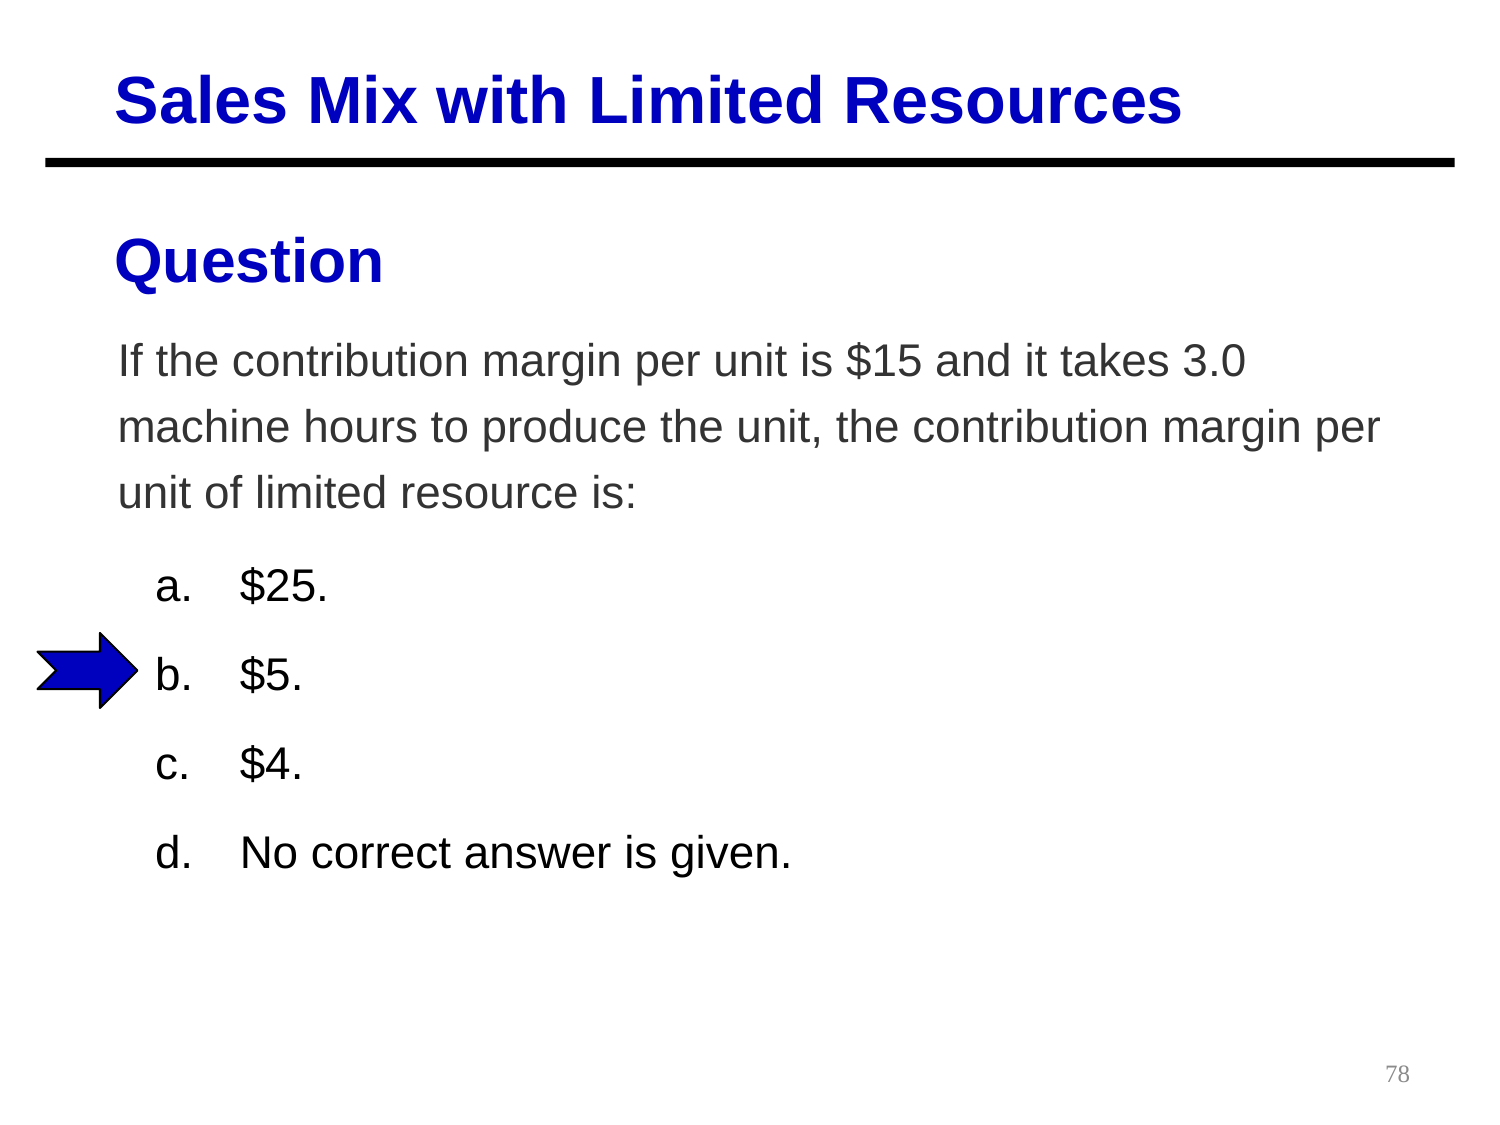

Sales Mix with Limited Resources

Question
If the contribution margin per unit is $15 and it takes 3.0 machine hours to produce the unit, the contribution margin per unit of limited resource is:
a.	$25.
b. 	$5.
c. 	$4.
d. 	No correct answer is given.

78